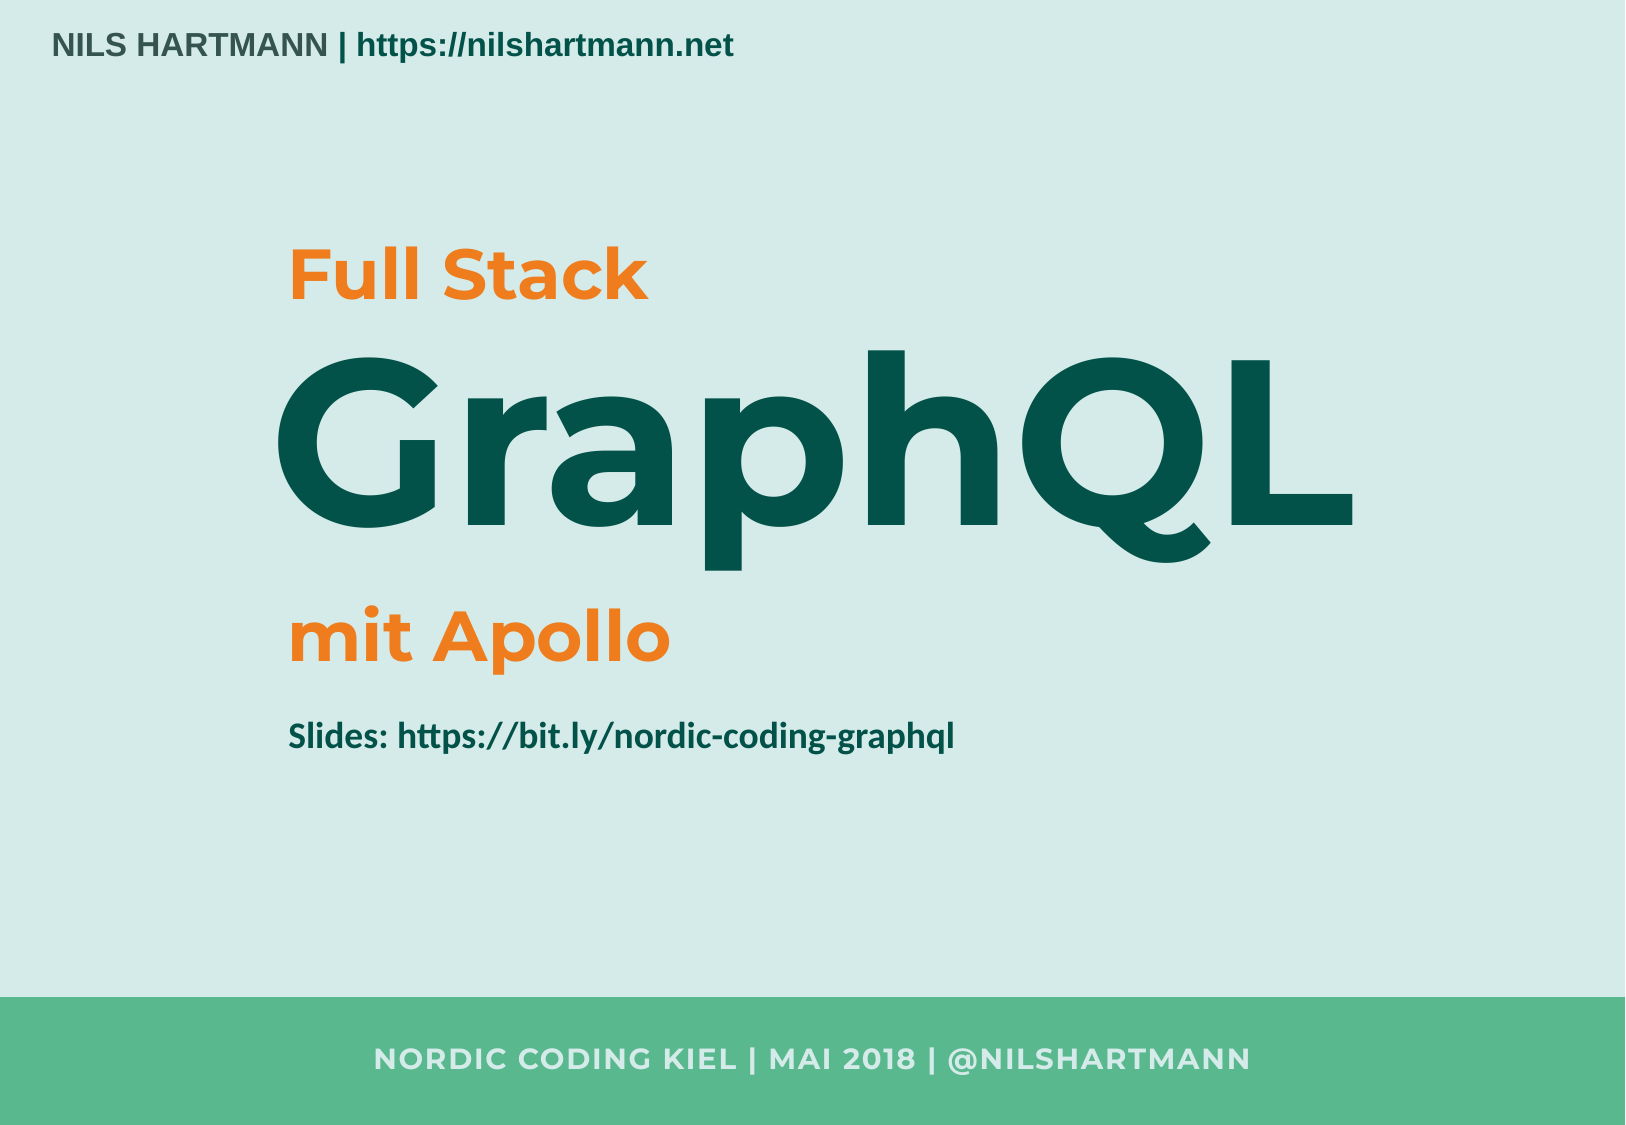

NILS HARTMANN | https://nilshartmann.net
Full Stack
GraphQL
mit Apollo
Slides: https://bit.ly/nordic-coding-graphql
# Nordic Coding Kiel | Mai 2018 | @nilshartmann